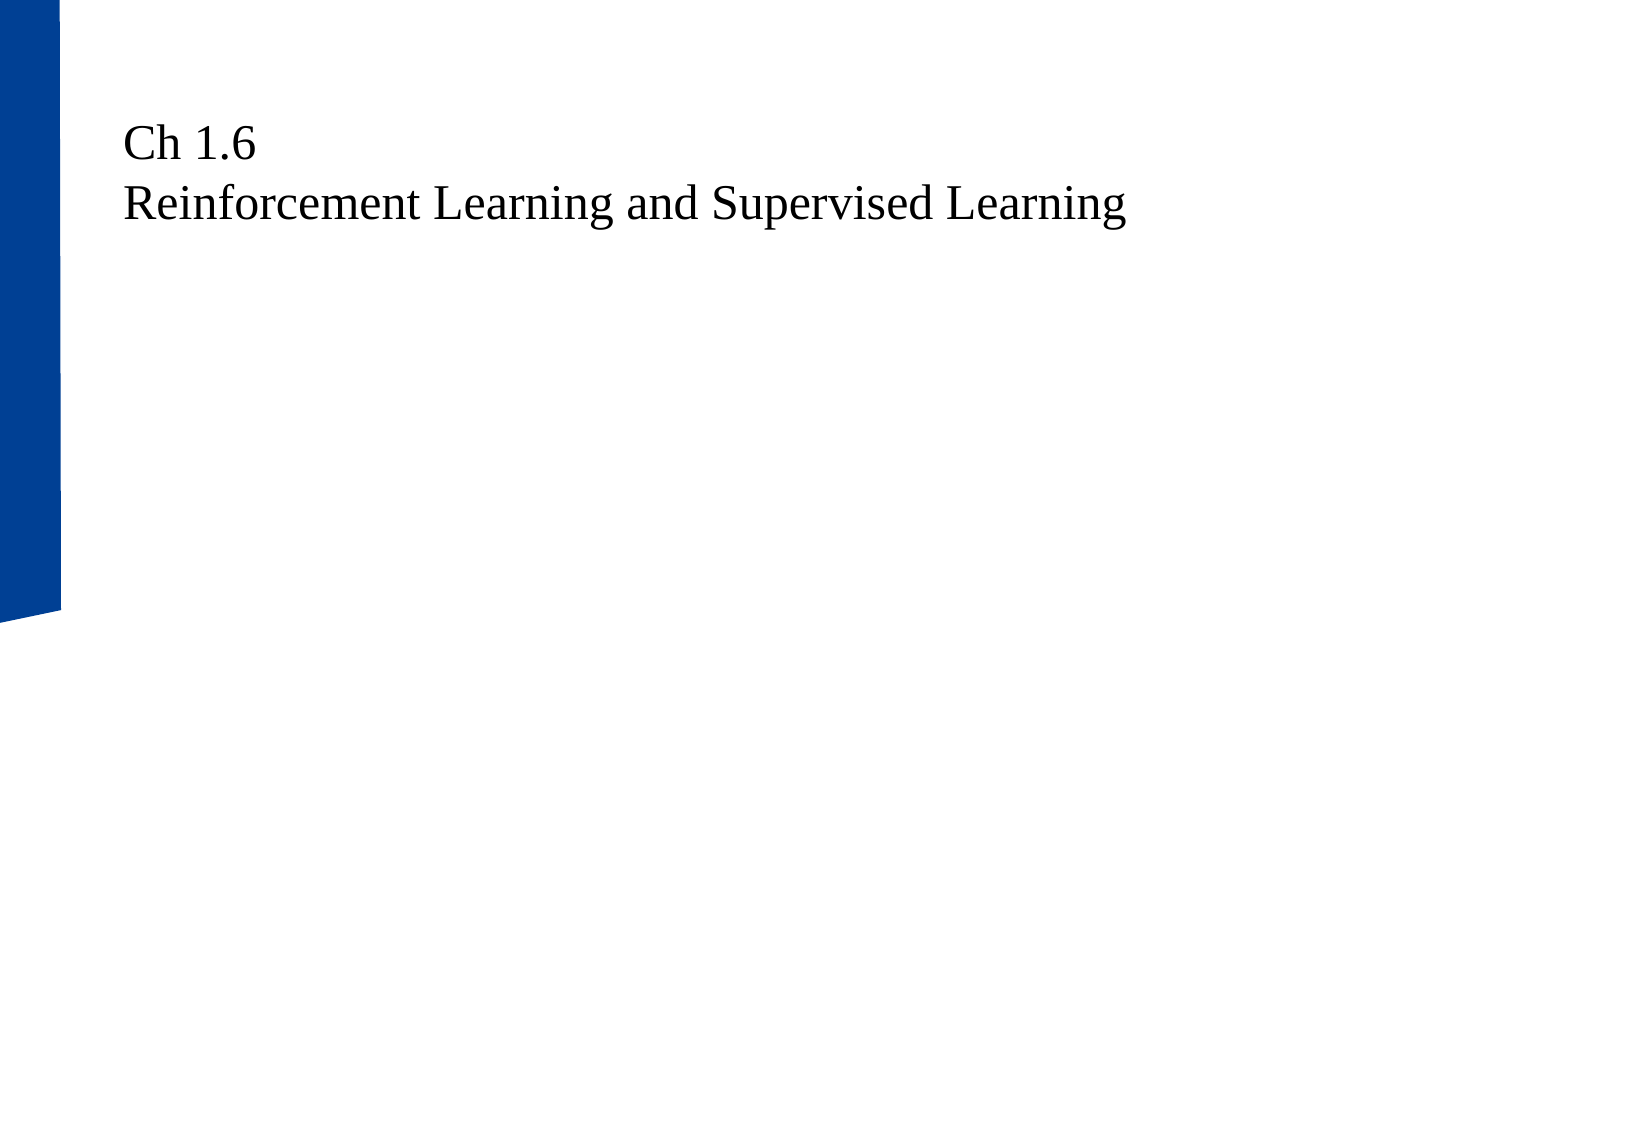

Ch 1.6
Reinforcement Learning and Supervised Learning